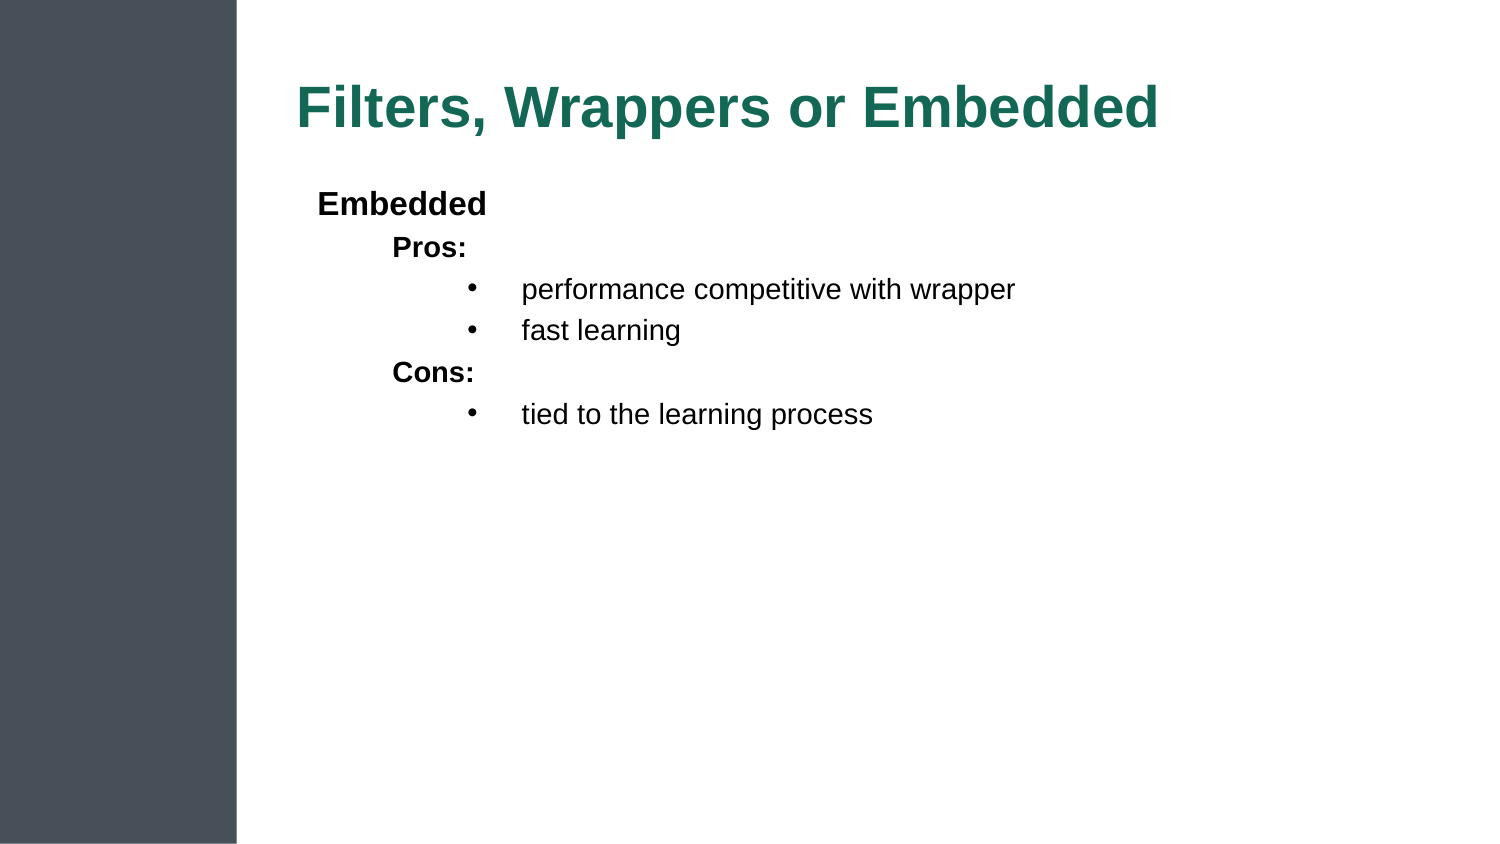

# Filters, Wrappers or Embedded
Embedded
Pros:
performance competitive with wrapper
fast learning
Cons:
tied to the learning process